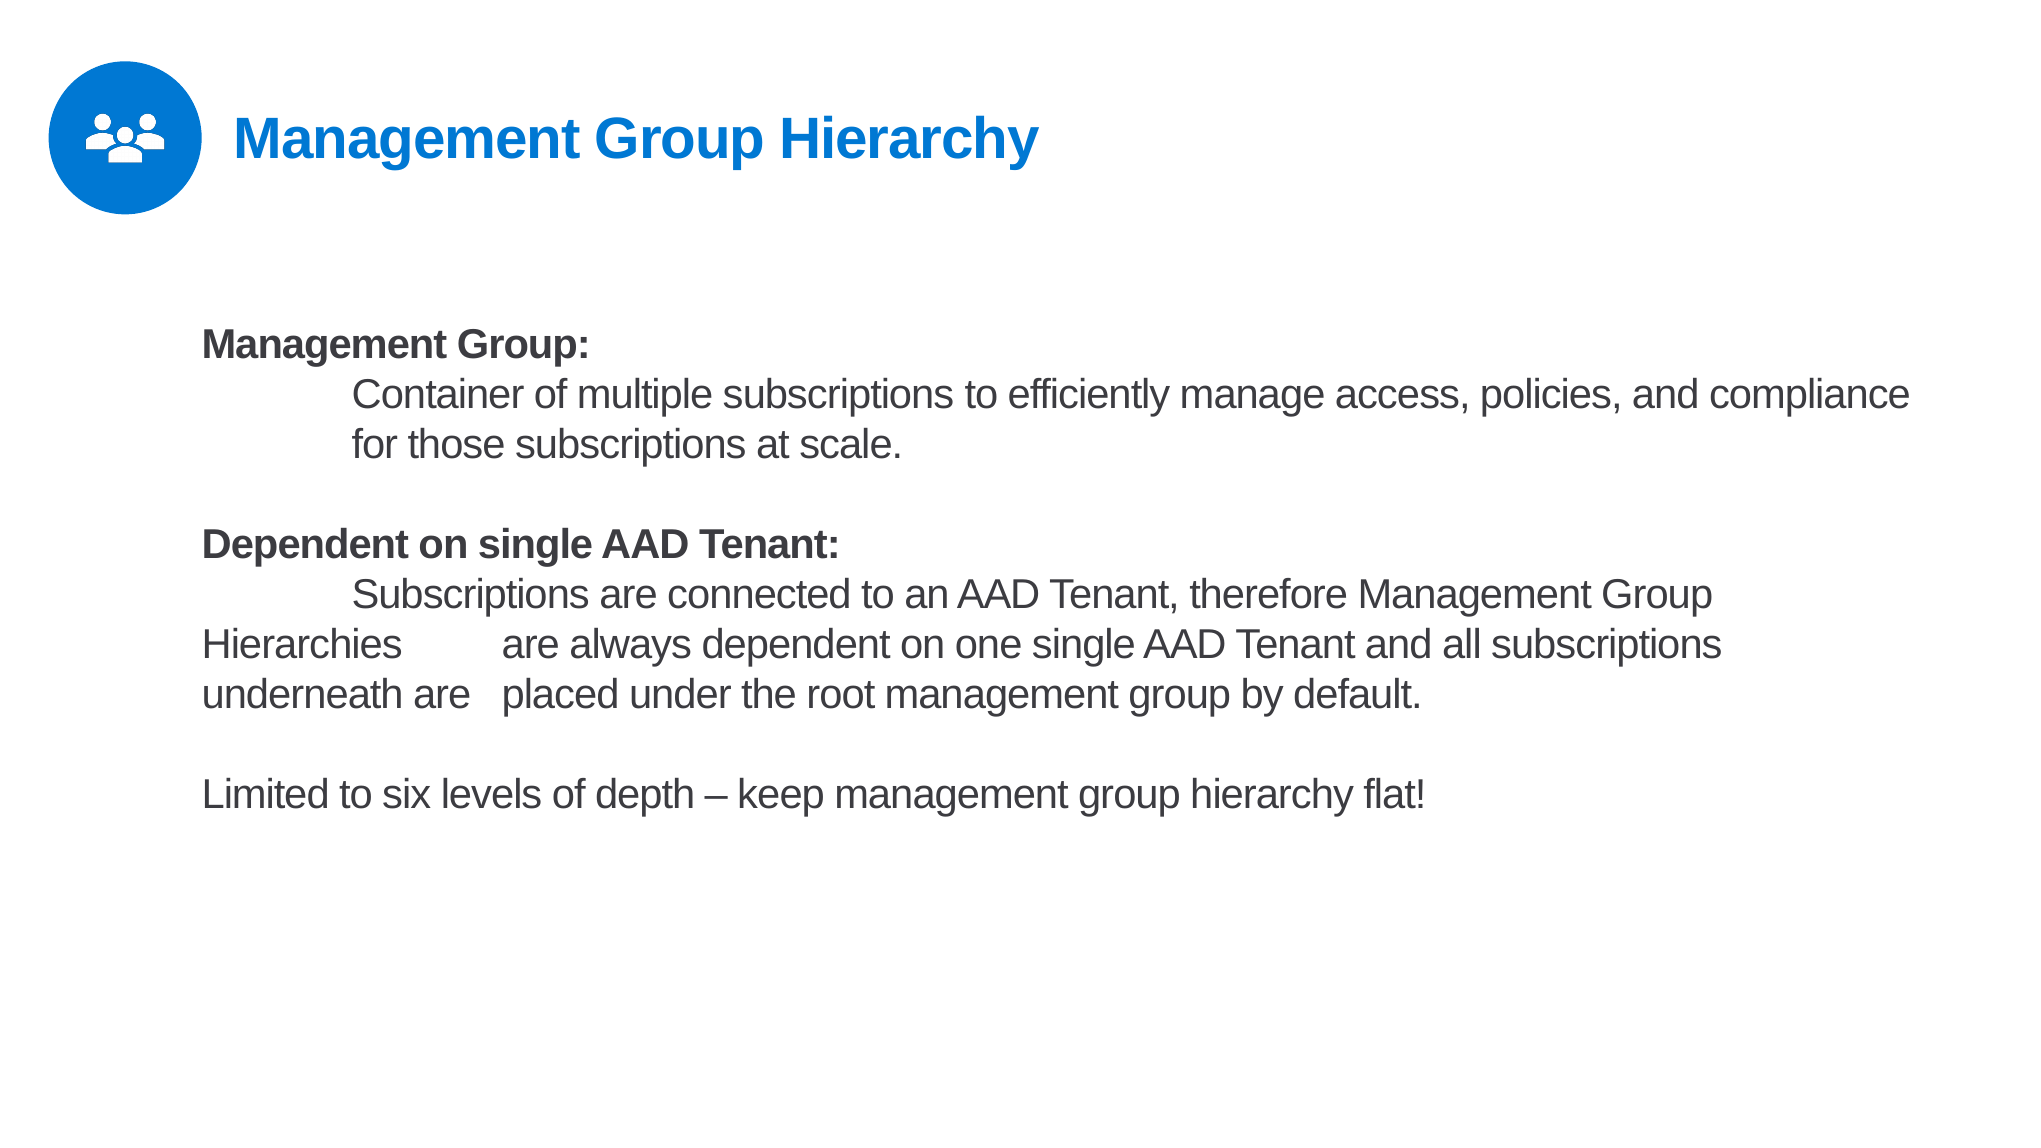

# Management Group Hierarchy
Management Group:
	Container of multiple subscriptions to efficiently manage access, policies, and compliance 	for those subscriptions at scale.

Dependent on single AAD Tenant:
	Subscriptions are connected to an AAD Tenant, therefore Management Group Hierarchies 	are always dependent on one single AAD Tenant and all subscriptions underneath are 	placed under the root management group by default.

Limited to six levels of depth – keep management group hierarchy flat!